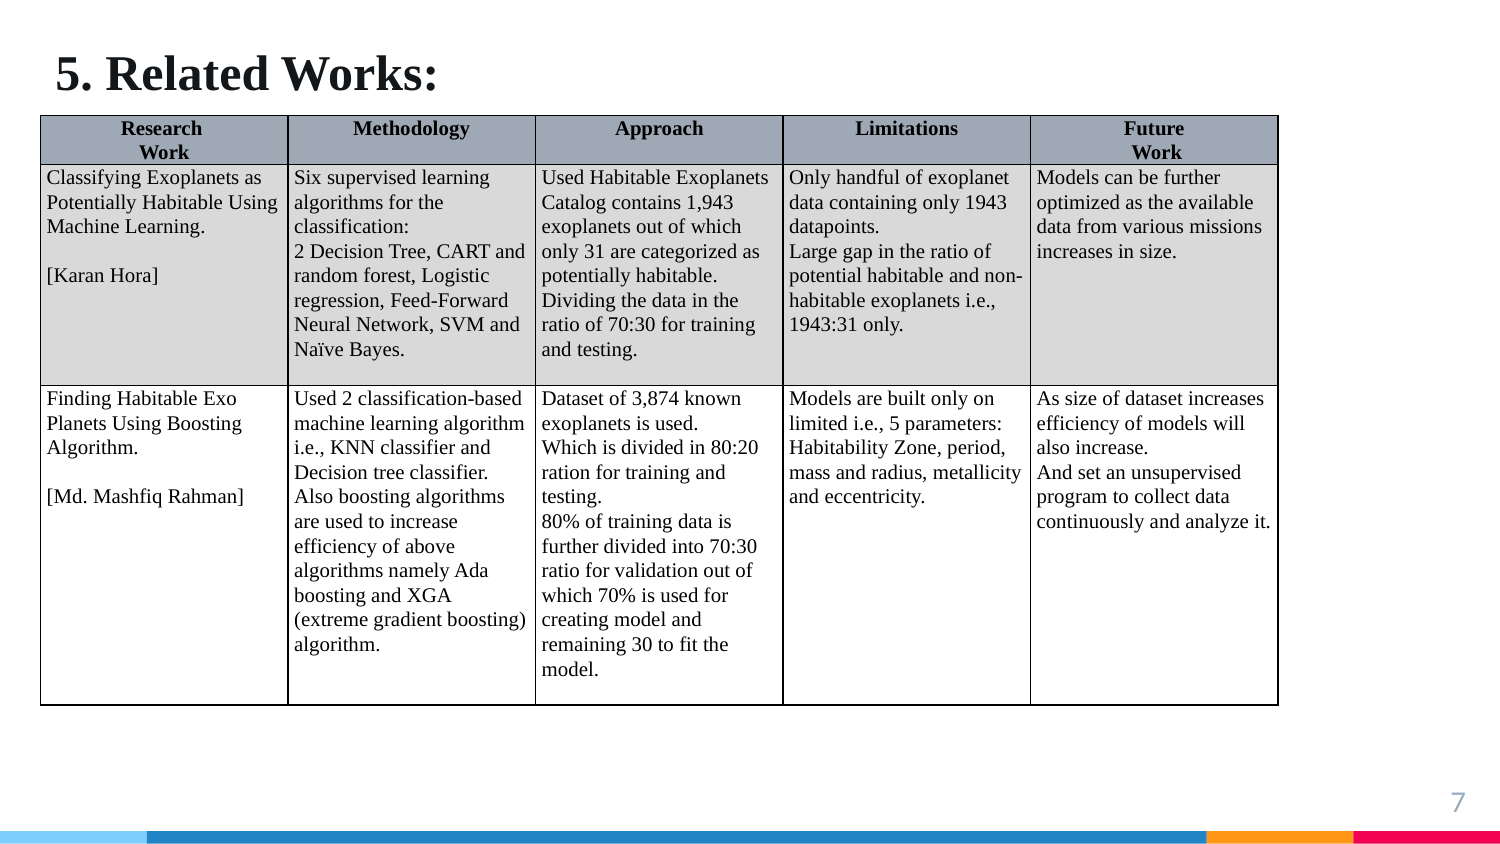

# 5. Related Works:

| Research Work | Methodology | Approach | Limitations | Future Work |
| --- | --- | --- | --- | --- |
| Classifying Exoplanets as Potentially Habitable Using Machine Learning.   [Karan Hora] | Six supervised learning algorithms for the classification: 2 Decision Tree, CART and random forest, Logistic regression, Feed-Forward Neural Network, SVM and Naïve Bayes. | Used Habitable Exoplanets Catalog contains 1,943 exoplanets out of which only 31 are categorized as potentially habitable. Dividing the data in the ratio of 70:30 for training and testing. | Only handful of exoplanet data containing only 1943 datapoints. Large gap in the ratio of potential habitable and non-habitable exoplanets i.e., 1943:31 only. | Models can be further optimized as the available data from various missions increases in size. |
| Finding Habitable Exo Planets Using Boosting Algorithm.   [Md. Mashfiq Rahman] | Used 2 classification-based machine learning algorithm i.e., KNN classifier and Decision tree classifier. Also boosting algorithms are used to increase efficiency of above algorithms namely Ada boosting and XGA (extreme gradient boosting) algorithm. | Dataset of 3,874 known exoplanets is used. Which is divided in 80:20 ration for training and testing. 80% of training data is further divided into 70:30 ratio for validation out of which 70% is used for creating model and remaining 30 to fit the model. | Models are built only on limited i.e., 5 parameters: Habitability Zone, period, mass and radius, metallicity and eccentricity. | As size of dataset increases efficiency of models will also increase. And set an unsupervised program to collect data continuously and analyze it. |

7